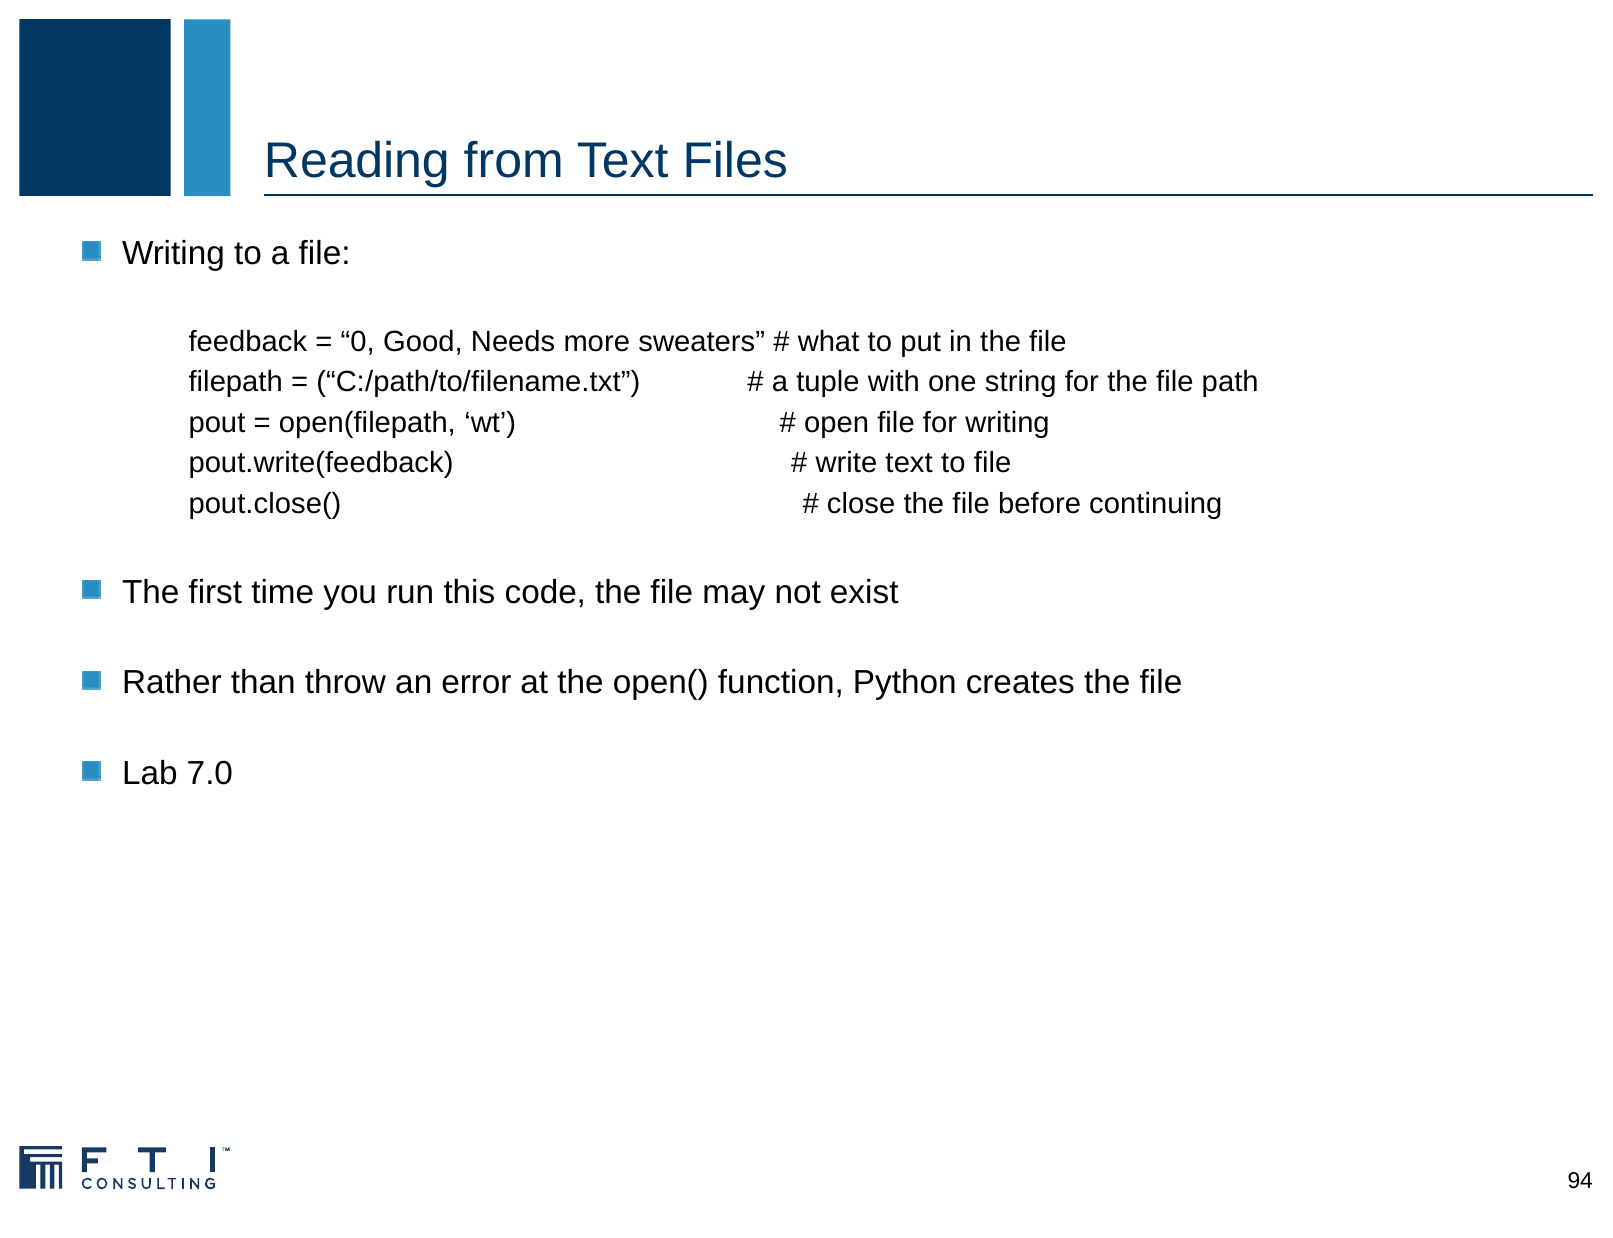

# Reading from Text Files
Writing to a file:

feedback = “0, Good, Needs more sweaters” # what to put in the file
filepath = (“C:/path/to/filename.txt”)             # a tuple with one string for the file path
pout = open(filepath, ‘wt’)                                # open file for writing
pout.write(feedback)                                         # write text to file
pout.close()                                                        # close the file before continuing

The first time you run this code, the file may not exist

Rather than throw an error at the open() function, Python creates the file

Lab 7.0
94